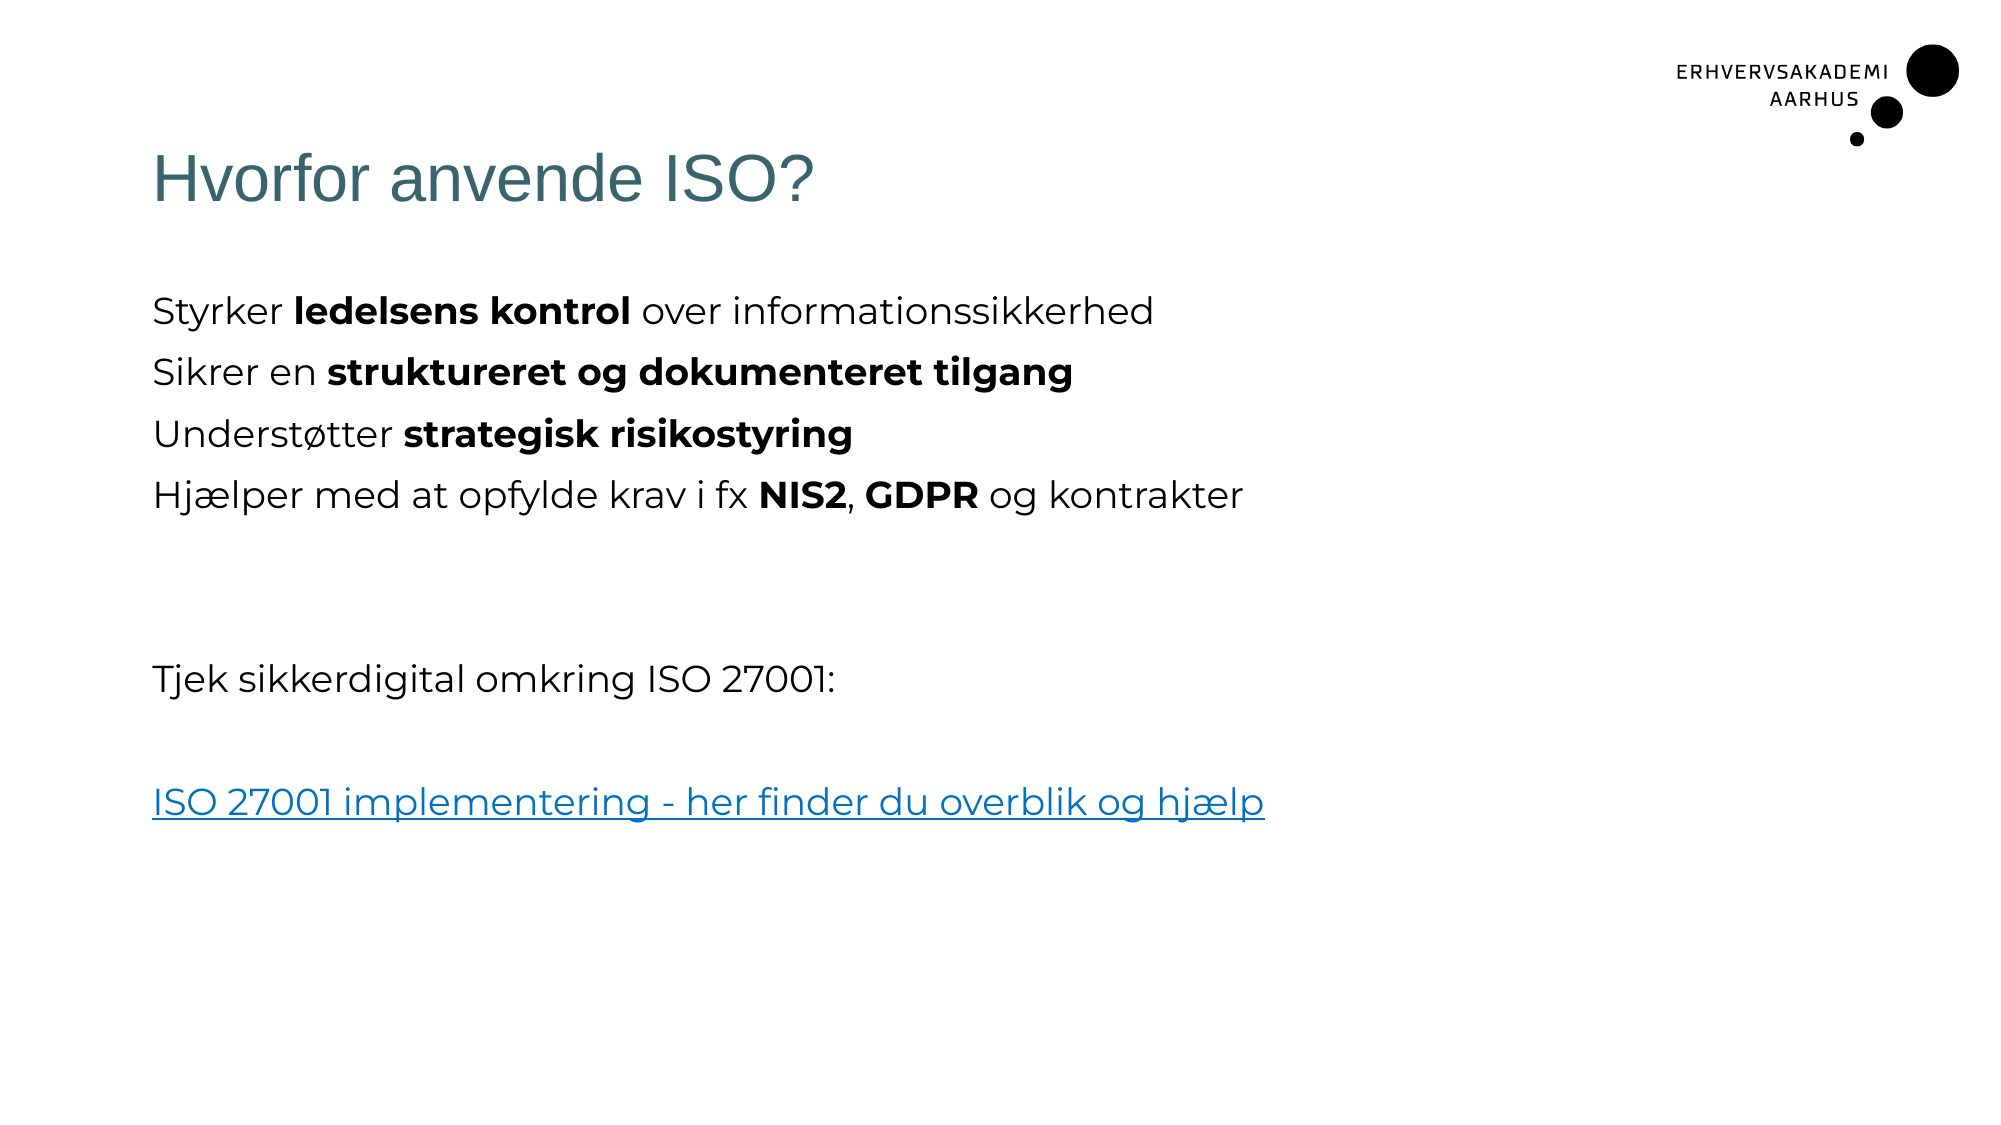

# Hvorfor anvende ISO?
Styrker ledelsens kontrol over informationssikkerhed
Sikrer en struktureret og dokumenteret tilgang
Understøtter strategisk risikostyring
Hjælper med at opfylde krav i fx NIS2, GDPR og kontrakter

Tjek sikkerdigital omkring ISO 27001:

ISO 27001 implementering - her finder du overblik og hjælp